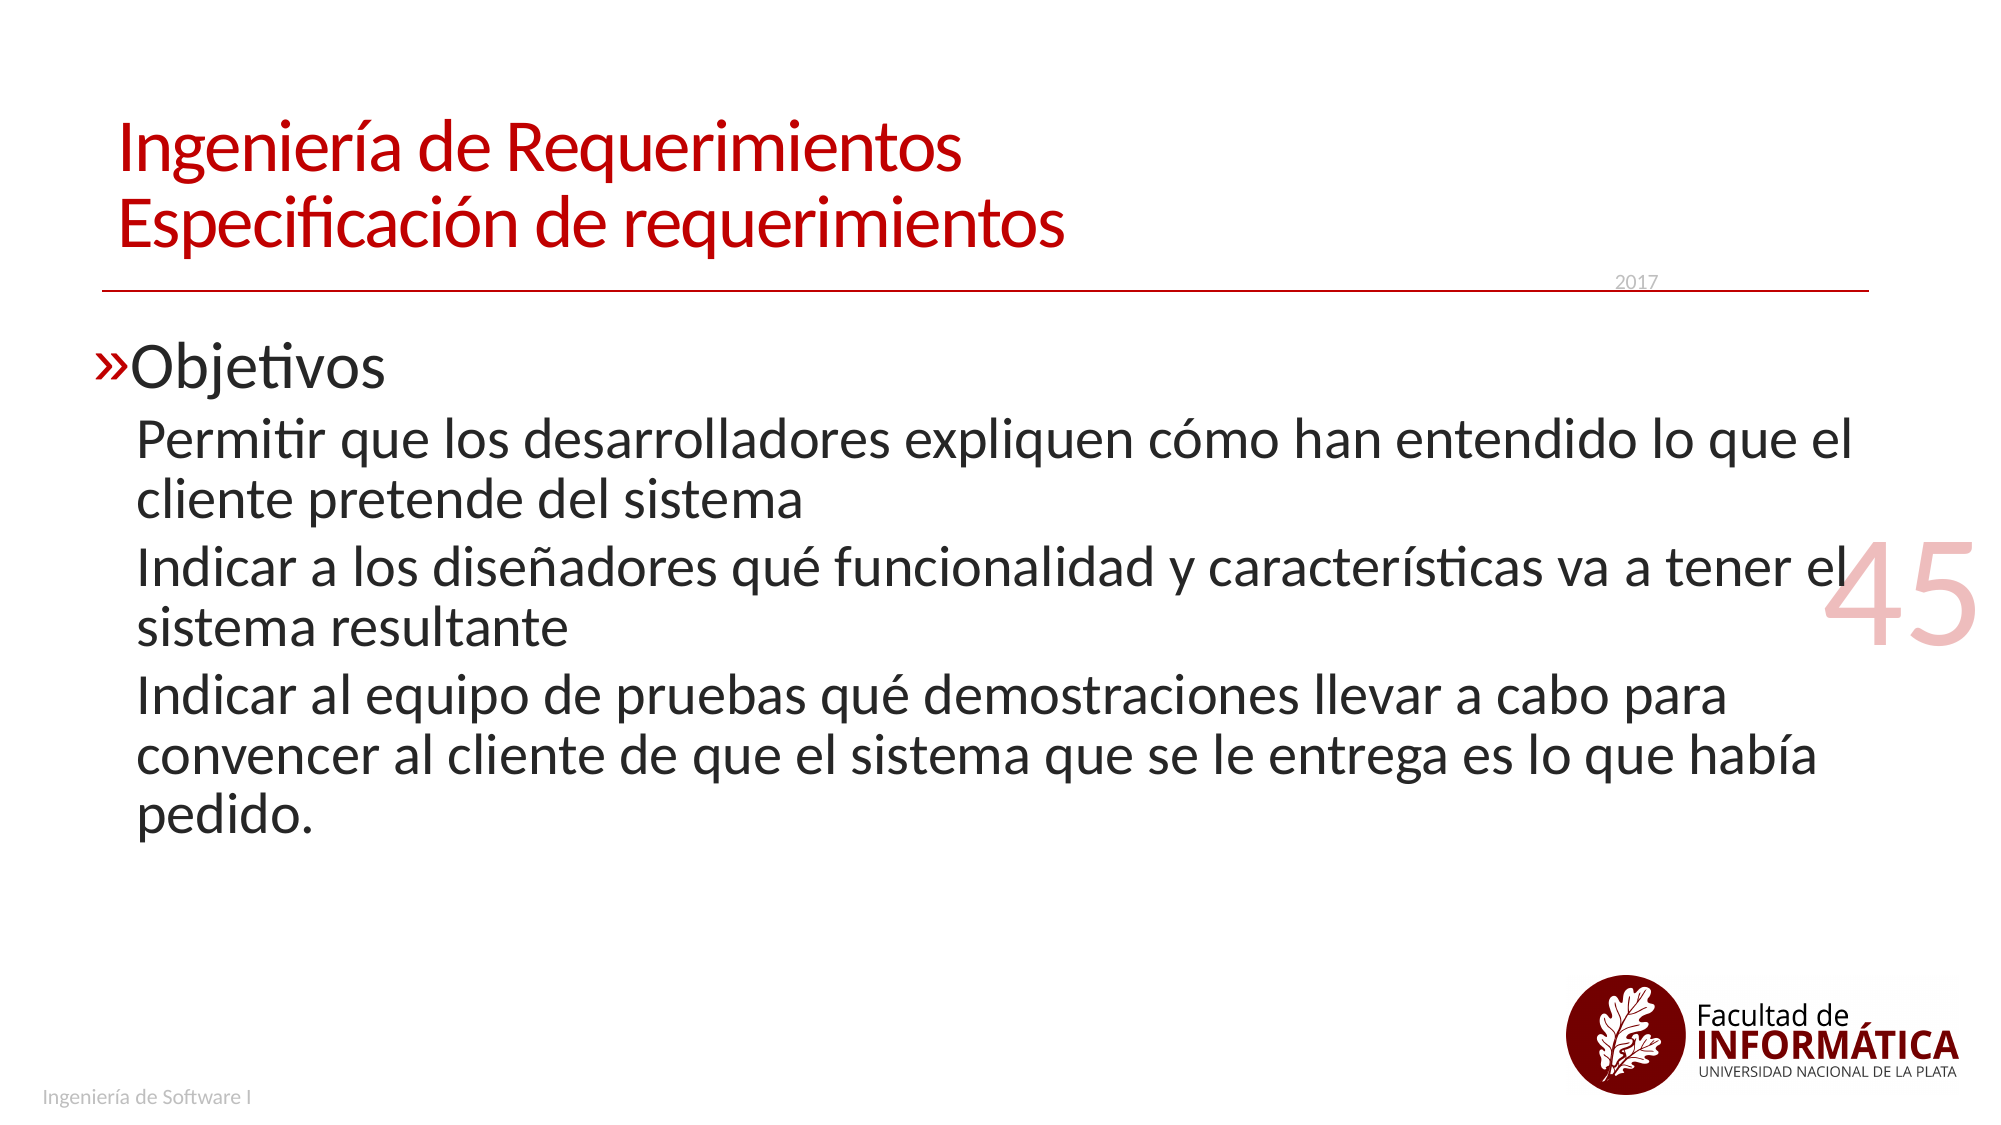

# Ingeniería de Requerimientos Especificación de requerimientos
2017
Objetivos
Permitir que los desarrolladores expliquen cómo han entendido lo que el cliente pretende del sistema
Indicar a los diseñadores qué funcionalidad y características va a tener el sistema resultante
Indicar al equipo de pruebas qué demostraciones llevar a cabo para convencer al cliente de que el sistema que se le entrega es lo que había pedido.
45
Ingeniería de Software I